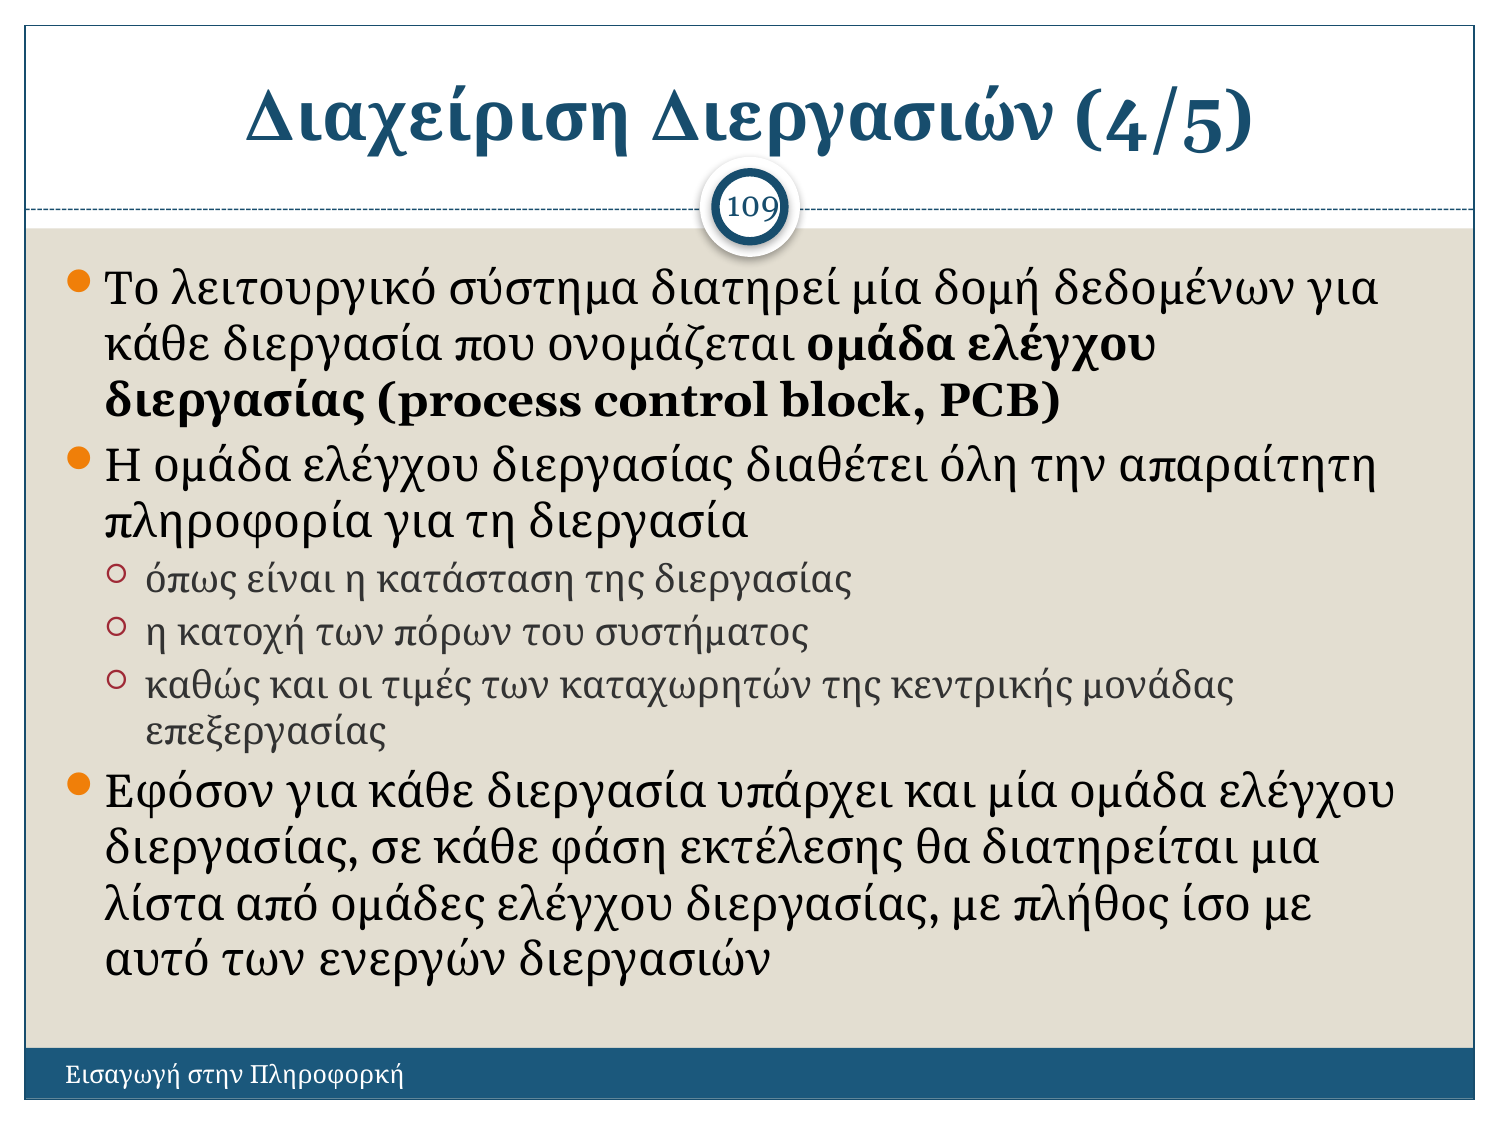

# Διαχείριση Διεργασιών (4/5)
109
Το λειτουργικό σύστημα διατηρεί μία δομή δεδομένων για κάθε διεργασία που ονομάζεται ομάδα ελέγχου διεργασίας (process control block, PCB)
Η ομάδα ελέγχου διεργασίας διαθέτει όλη την απαραίτητη πληροφορία για τη διεργασία
όπως είναι η κατάσταση της διεργασίας
η κατοχή των πόρων του συστήματος
καθώς και οι τιμές των καταχωρητών της κεντρικής μονάδας επεξεργασίας
Εφόσον για κάθε διεργασία υπάρχει και μία ομάδα ελέγχου διεργασίας, σε κάθε φάση εκτέλεσης θα διατηρείται μια λίστα από ομάδες ελέγχου διεργασίας, με πλήθος ίσο με αυτό των ενεργών διεργασιών

Εισαγωγή στην Πληροφορκή